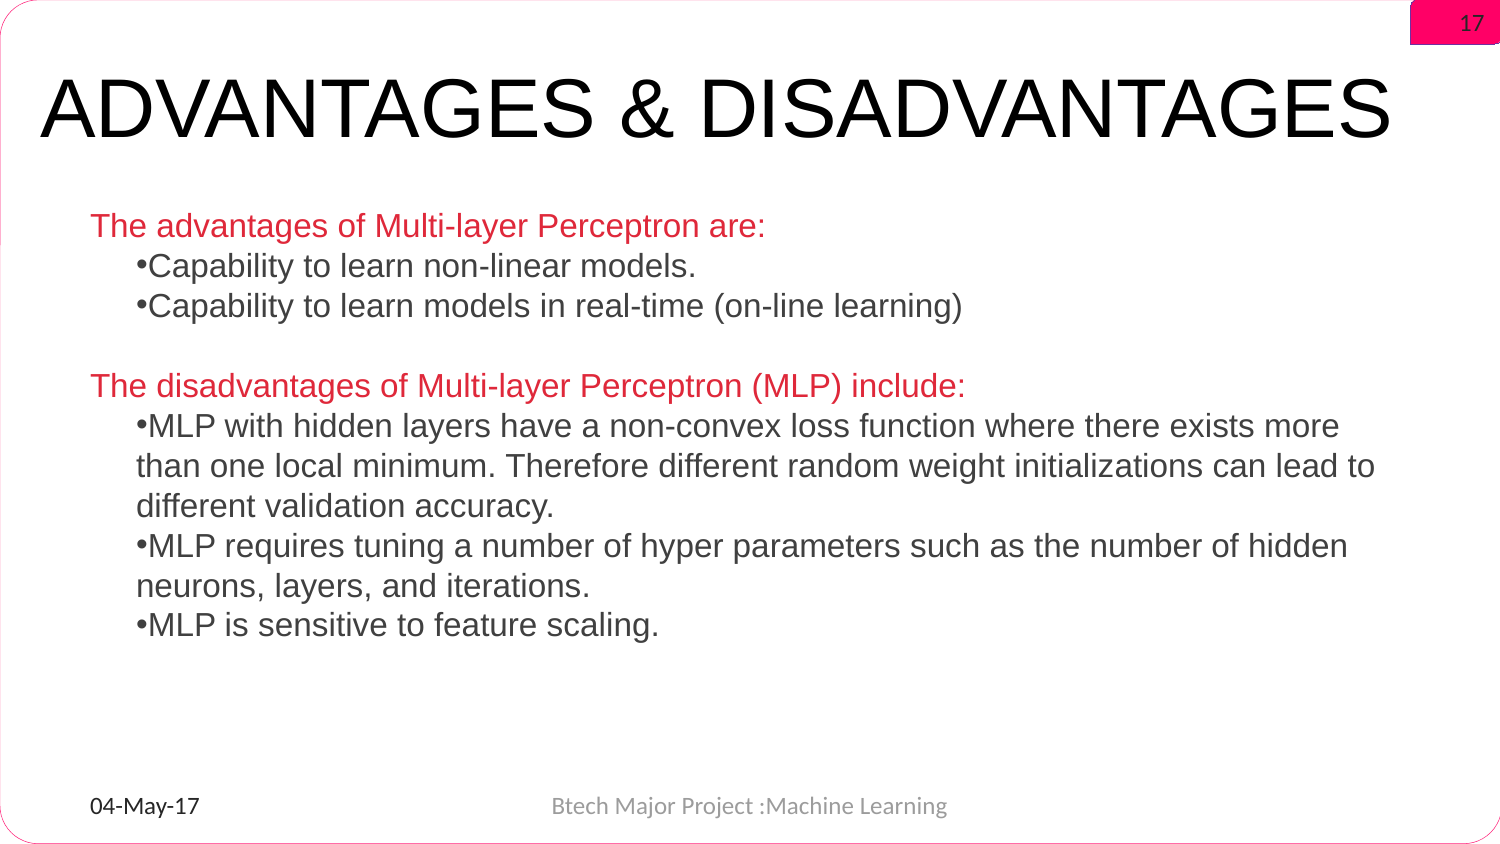

17
# ADVANTAGES & DISADVANTAGES
The advantages of Multi-layer Perceptron are:
Capability to learn non-linear models.
Capability to learn models in real-time (on-line learning)

The disadvantages of Multi-layer Perceptron (MLP) include:
MLP with hidden layers have a non-convex loss function where there exists more than one local minimum. Therefore different random weight initializations can lead to different validation accuracy.
MLP requires tuning a number of hyper parameters such as the number of hidden neurons, layers, and iterations.
MLP is sensitive to feature scaling.

04-May-17
Btech Major Project :Machine Learning